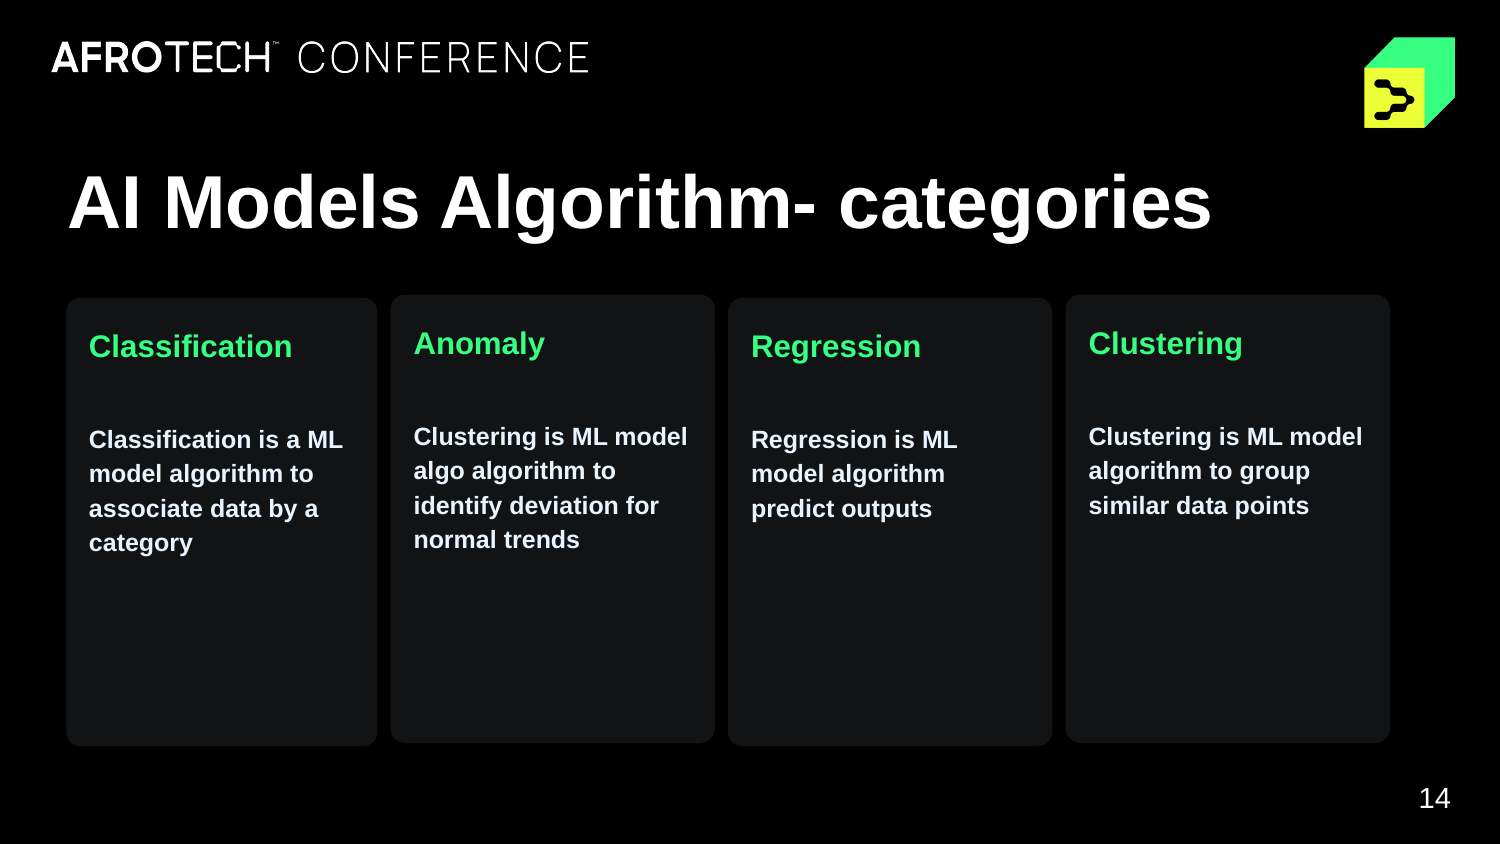

AI Models Algorithm- categories
Anomaly

Clustering is ML model algo algorithm to identify deviation for normal trends

Clustering

Clustering is ML model algorithm to group similar data points
Classification

Classification is a ML model algorithm to associate data by a category

Regression

Regression is ML model algorithm predict outputs
14